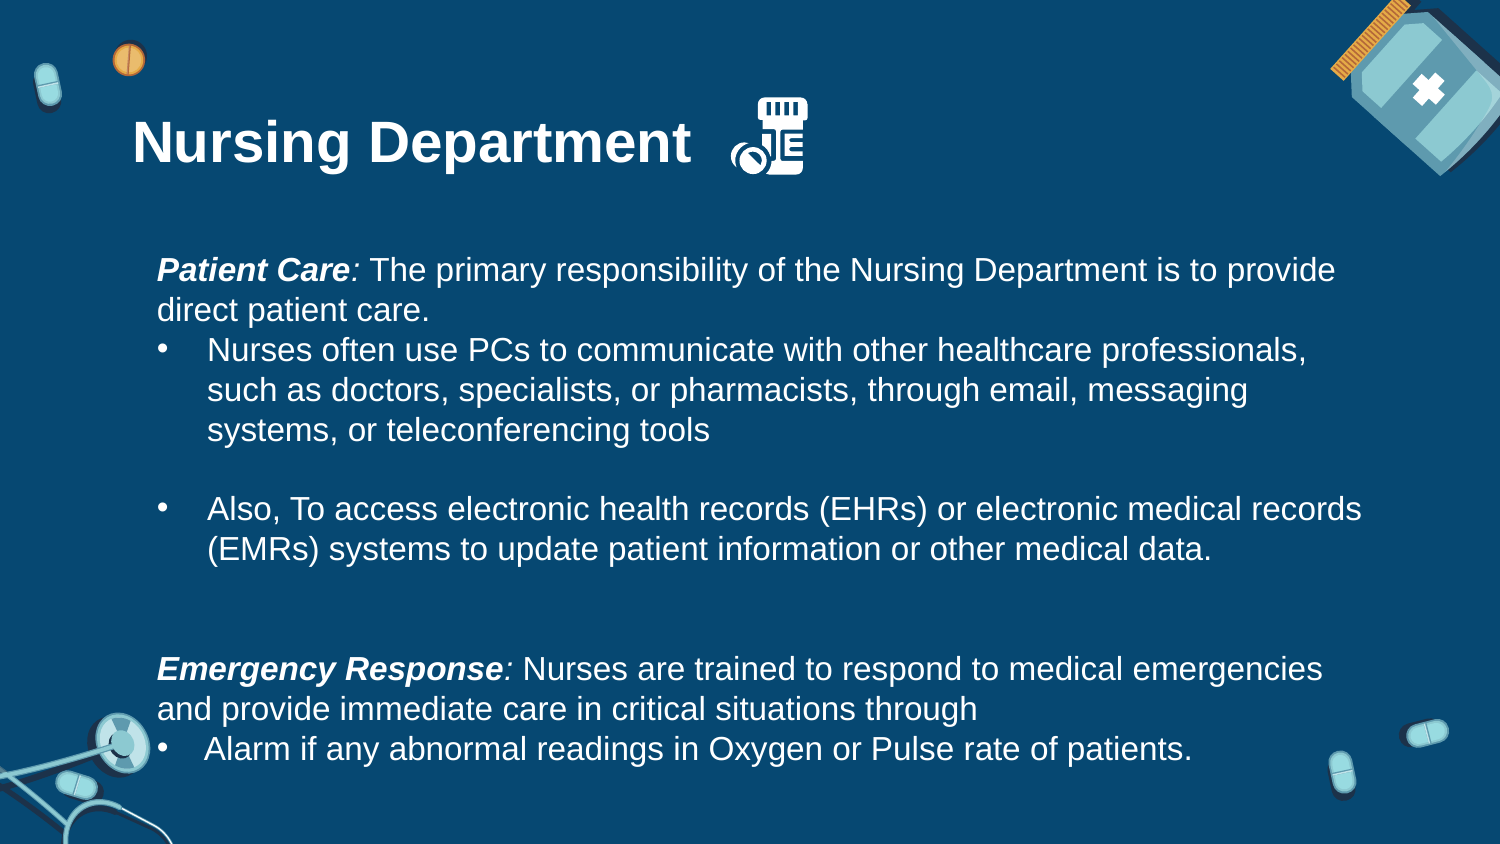

# Nursing Department

Patient Care: The primary responsibility of the Nursing Department is to provide direct patient care.
Nurses often use PCs to communicate with other healthcare professionals, such as doctors, specialists, or pharmacists, through email, messaging systems, or teleconferencing tools

Also, To access electronic health records (EHRs) or electronic medical records (EMRs) systems to update patient information or other medical data.

Emergency Response: Nurses are trained to respond to medical emergencies and provide immediate care in critical situations through
Alarm if any abnormal readings in Oxygen or Pulse rate of patients.